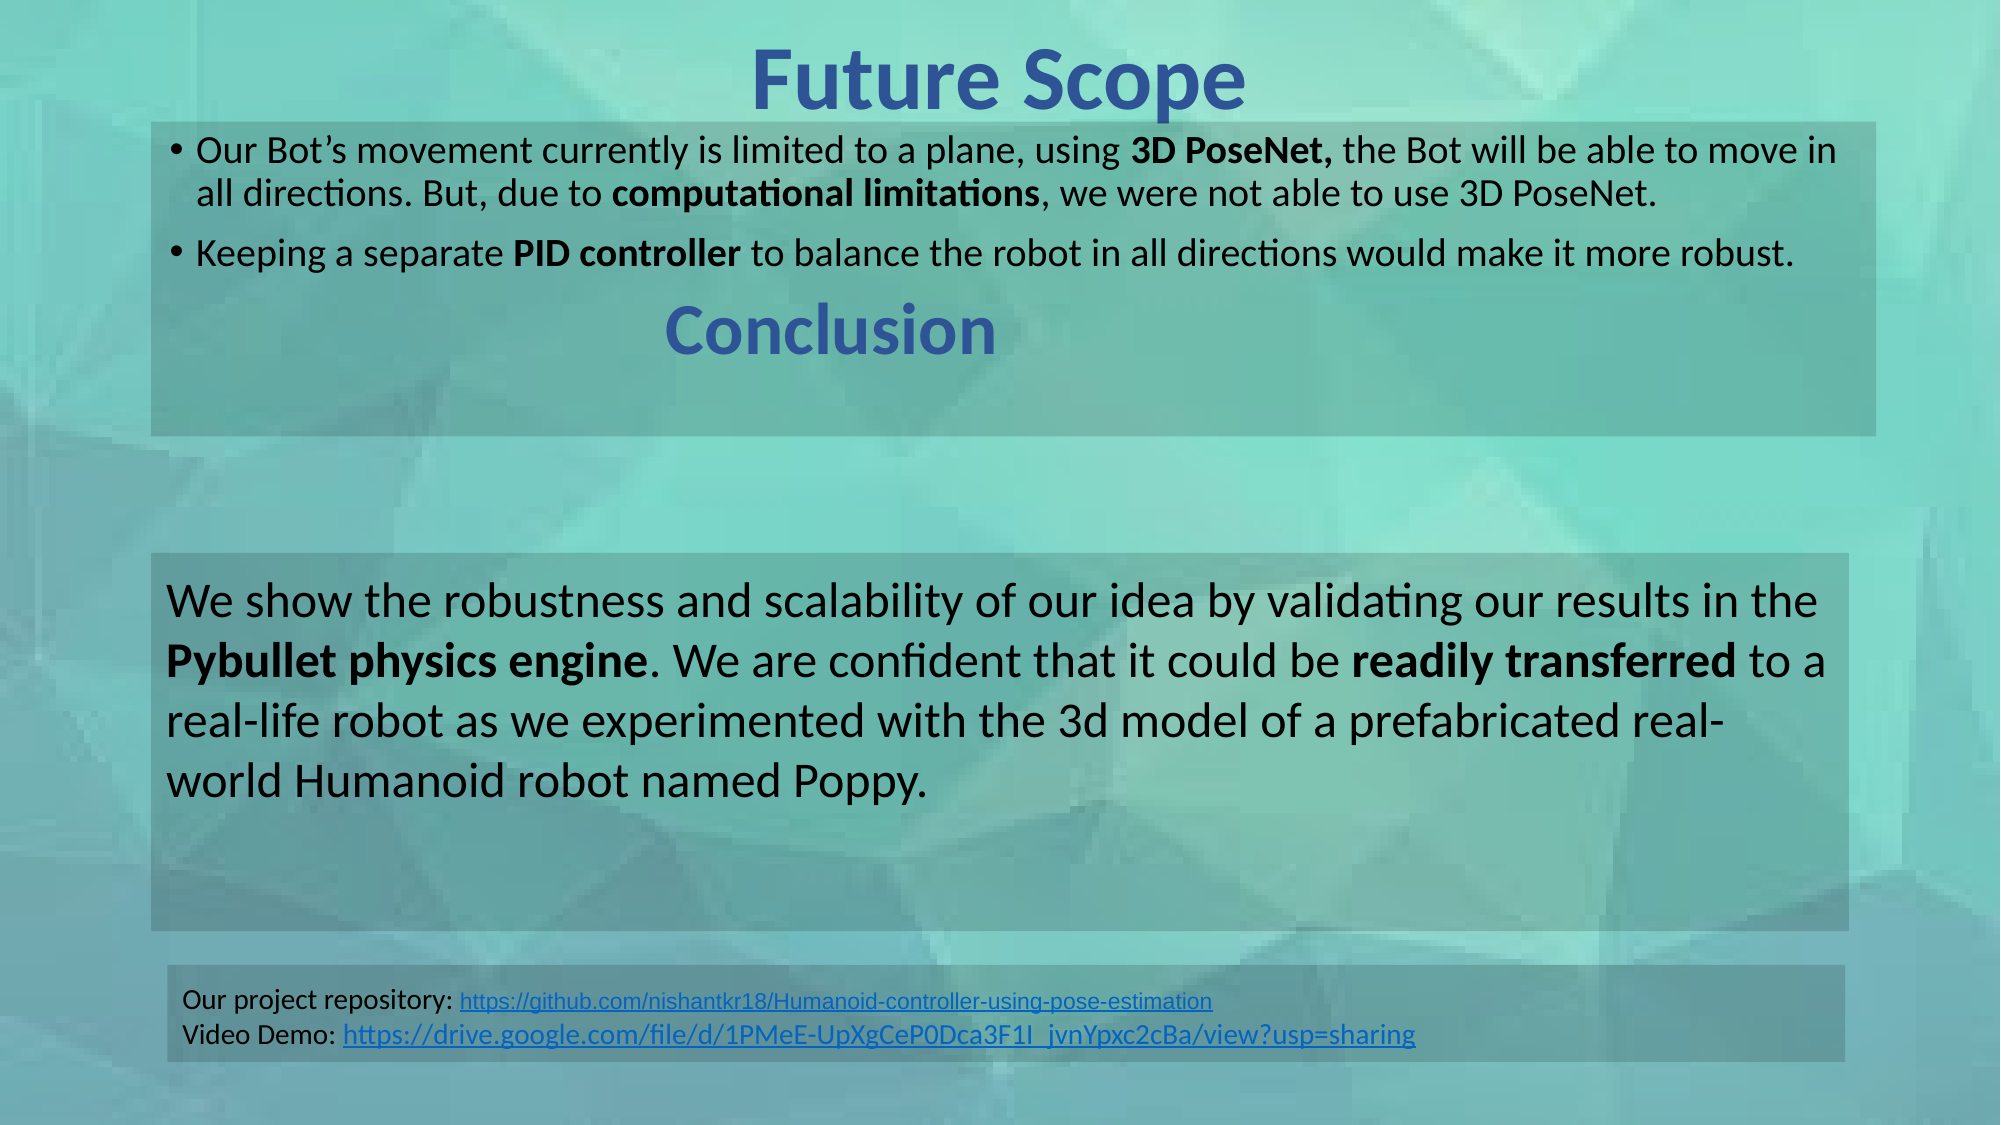

# Future Scope
Our Bot’s movement currently is limited to a plane, using 3D PoseNet, the Bot will be able to move in all directions. But, due to computational limitations, we were not able to use 3D PoseNet.
Keeping a separate PID controller to balance the robot in all directions would make it more robust.
                                                    Conclusion

We show the robustness and scalability of our idea by validating our results in the Pybullet physics engine. We are confident that it could be readily transferred to a real-life robot as we experimented with the 3d model of a prefabricated real-world Humanoid robot named Poppy.

Our project repository: https://github.com/nishantkr18/Humanoid-controller-using-pose-estimation
Video Demo: https://drive.google.com/file/d/1PMeE-UpXgCeP0Dca3F1I_jvnYpxc2cBa/view?usp=sharing